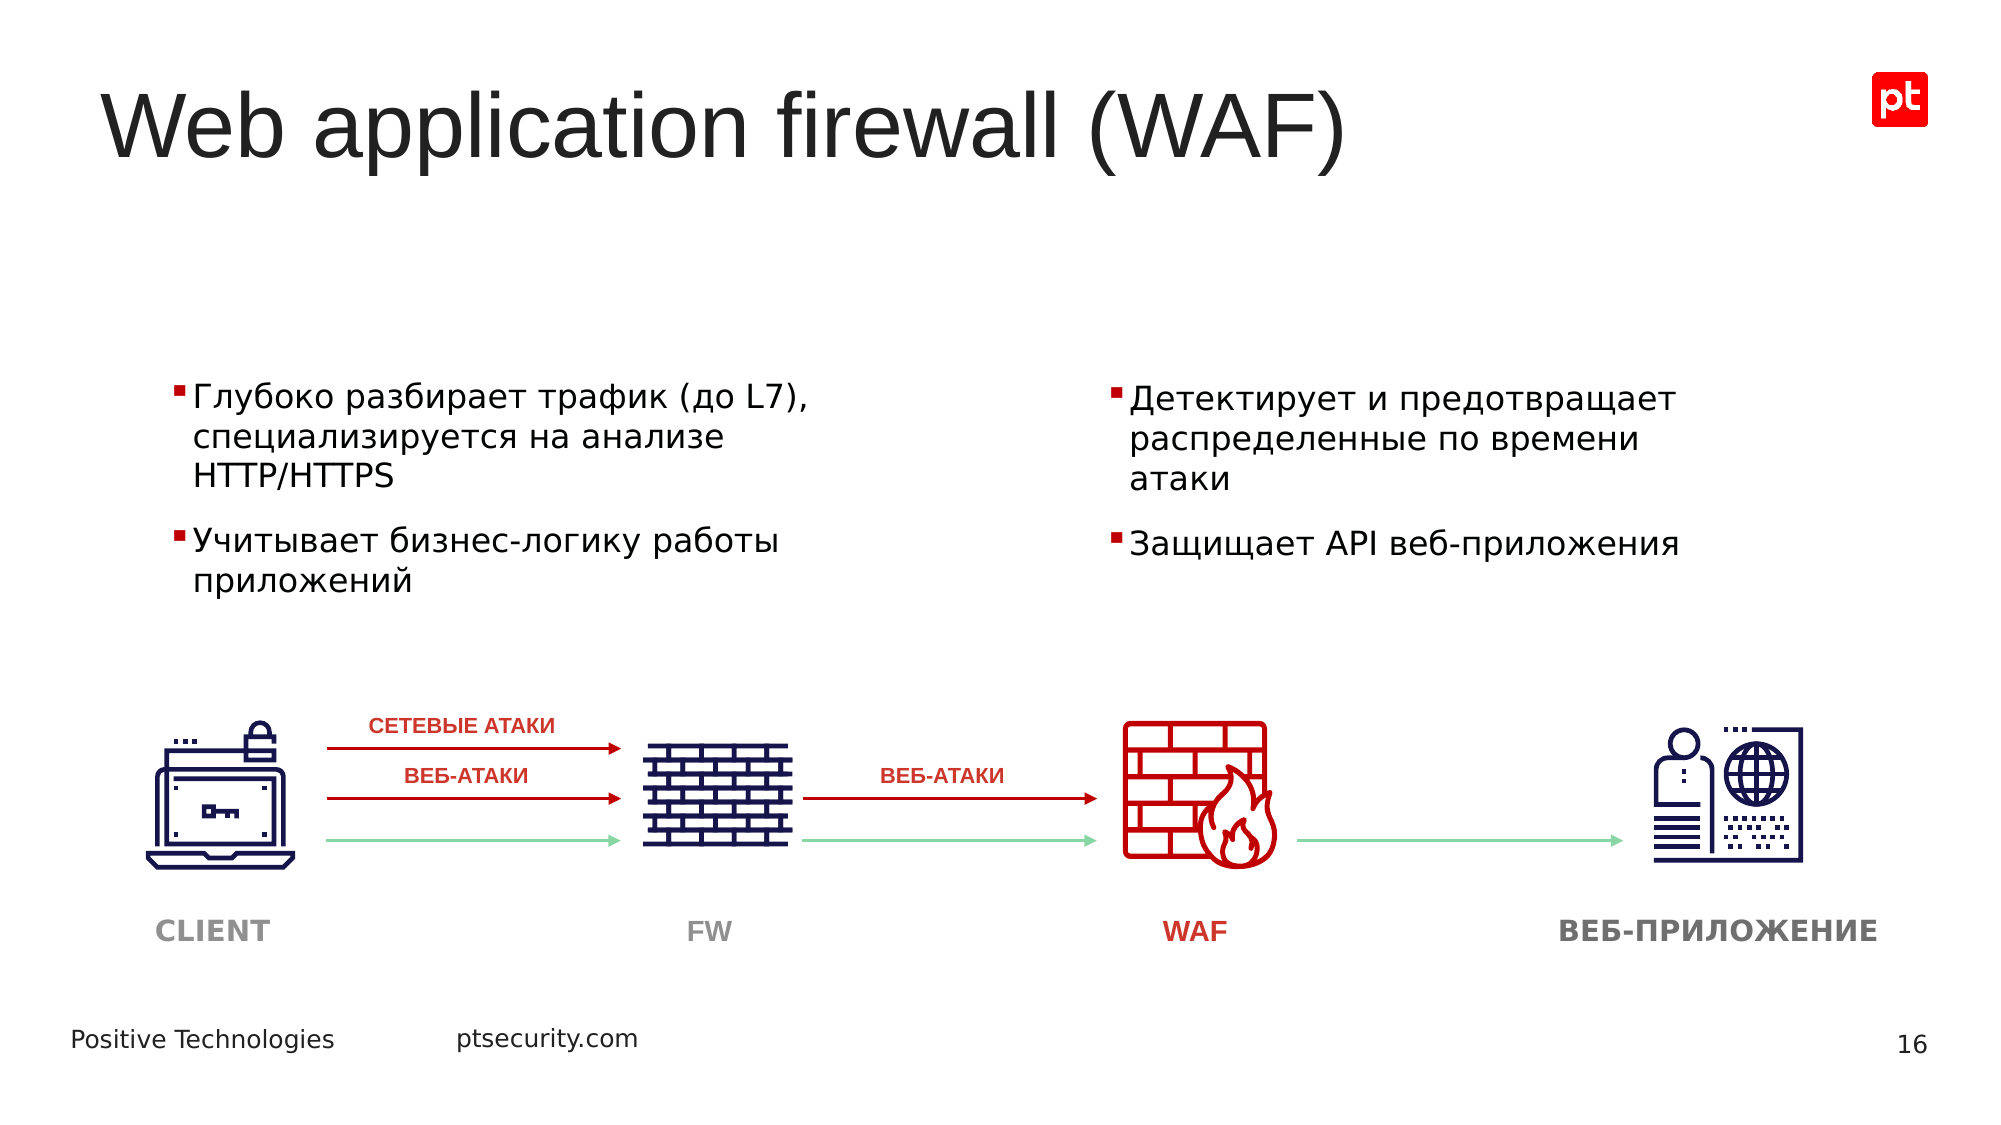

Web application firewall (WAF)
Глубоко разбирает трафик (до L7), специализируется на анализе HTTP/HTTPS
Учитывает бизнес-логику работы приложений
Детектирует и предотвращает
распределенные по времени атаки
Защищает API веб-приложения
СЕТЕВЫЕ АТАКИ

ВЕБ-АТАКИ
ВЕБ-АТАКИ
CLIENT
FW
WAF
ВЕБ-ПРИЛОЖЕНИЕ
16